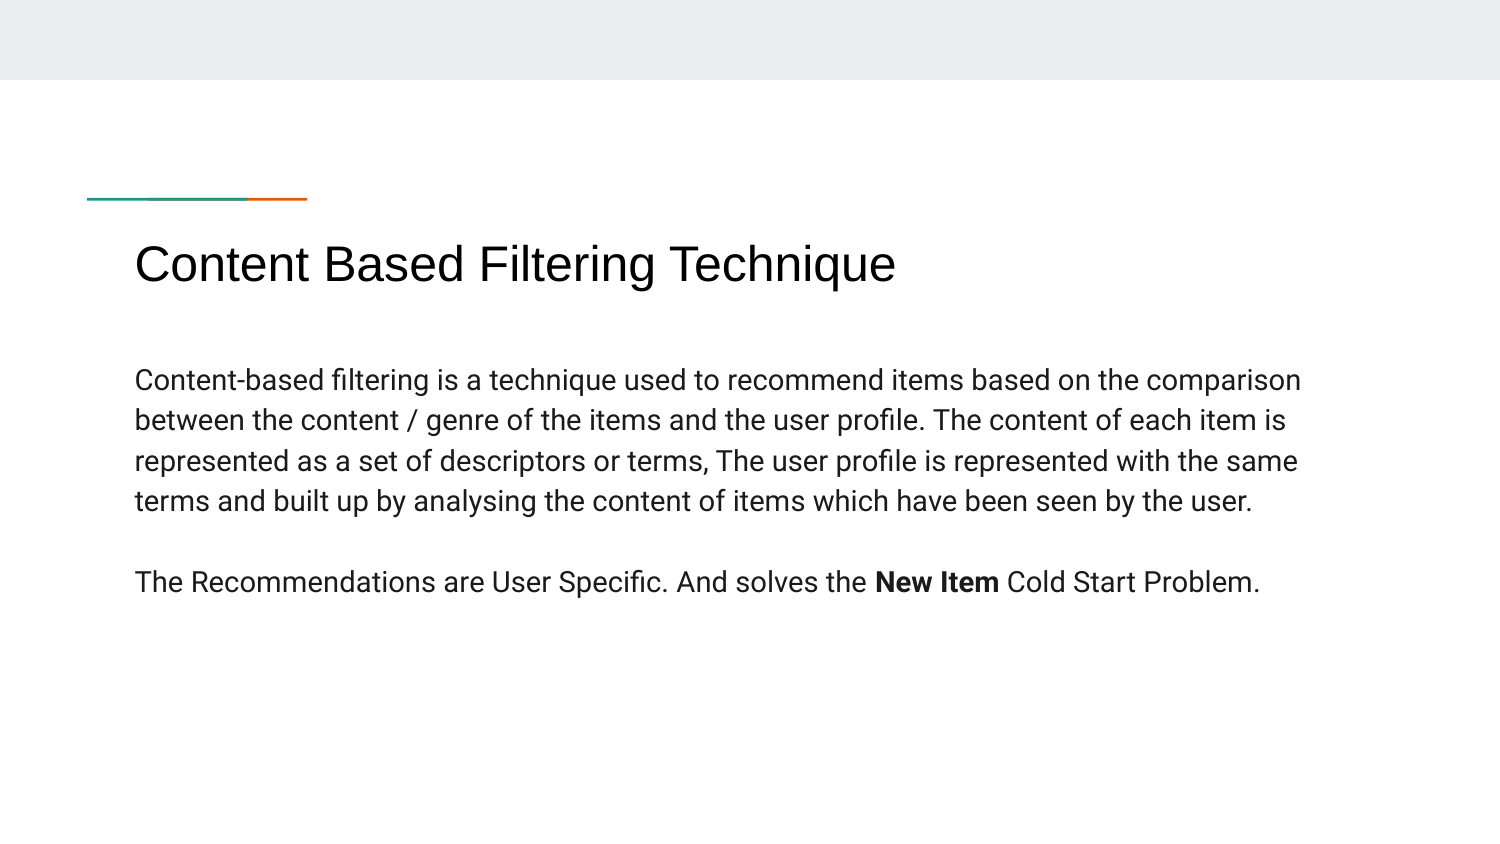

# Content Based Filtering Technique
Content-based filtering is a technique used to recommend items based on the comparison between the content / genre of the items and the user profile. The content of each item is represented as a set of descriptors or terms, The user profile is represented with the same terms and built up by analysing the content of items which have been seen by the user.

The Recommendations are User Specific. And solves the New Item Cold Start Problem.